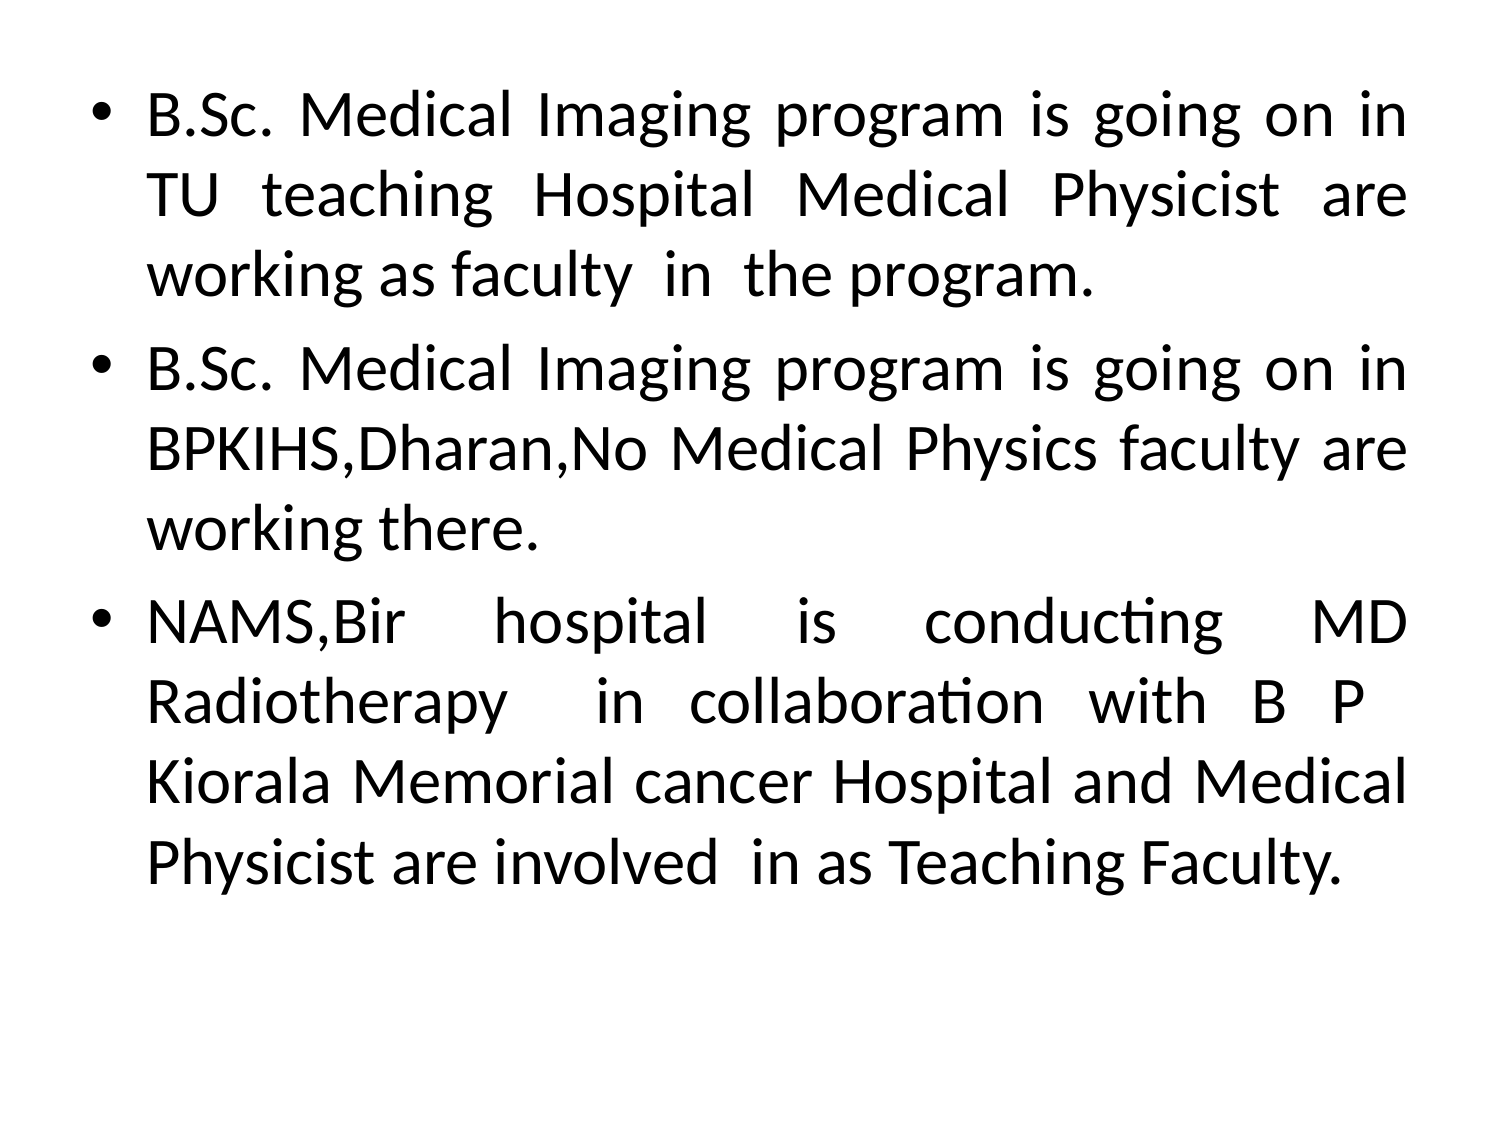

B.Sc. Medical Imaging program is going on in TU teaching Hospital Medical Physicist are working as faculty  in  the program.
B.Sc. Medical Imaging program is going on in BPKIHS,Dharan,No Medical Physics faculty are working there.
NAMS,Bir hospital is conducting MD Radiotherapy  in collaboration with B P  Kiorala Memorial cancer Hospital and Medical Physicist are involved  in as Teaching Faculty.